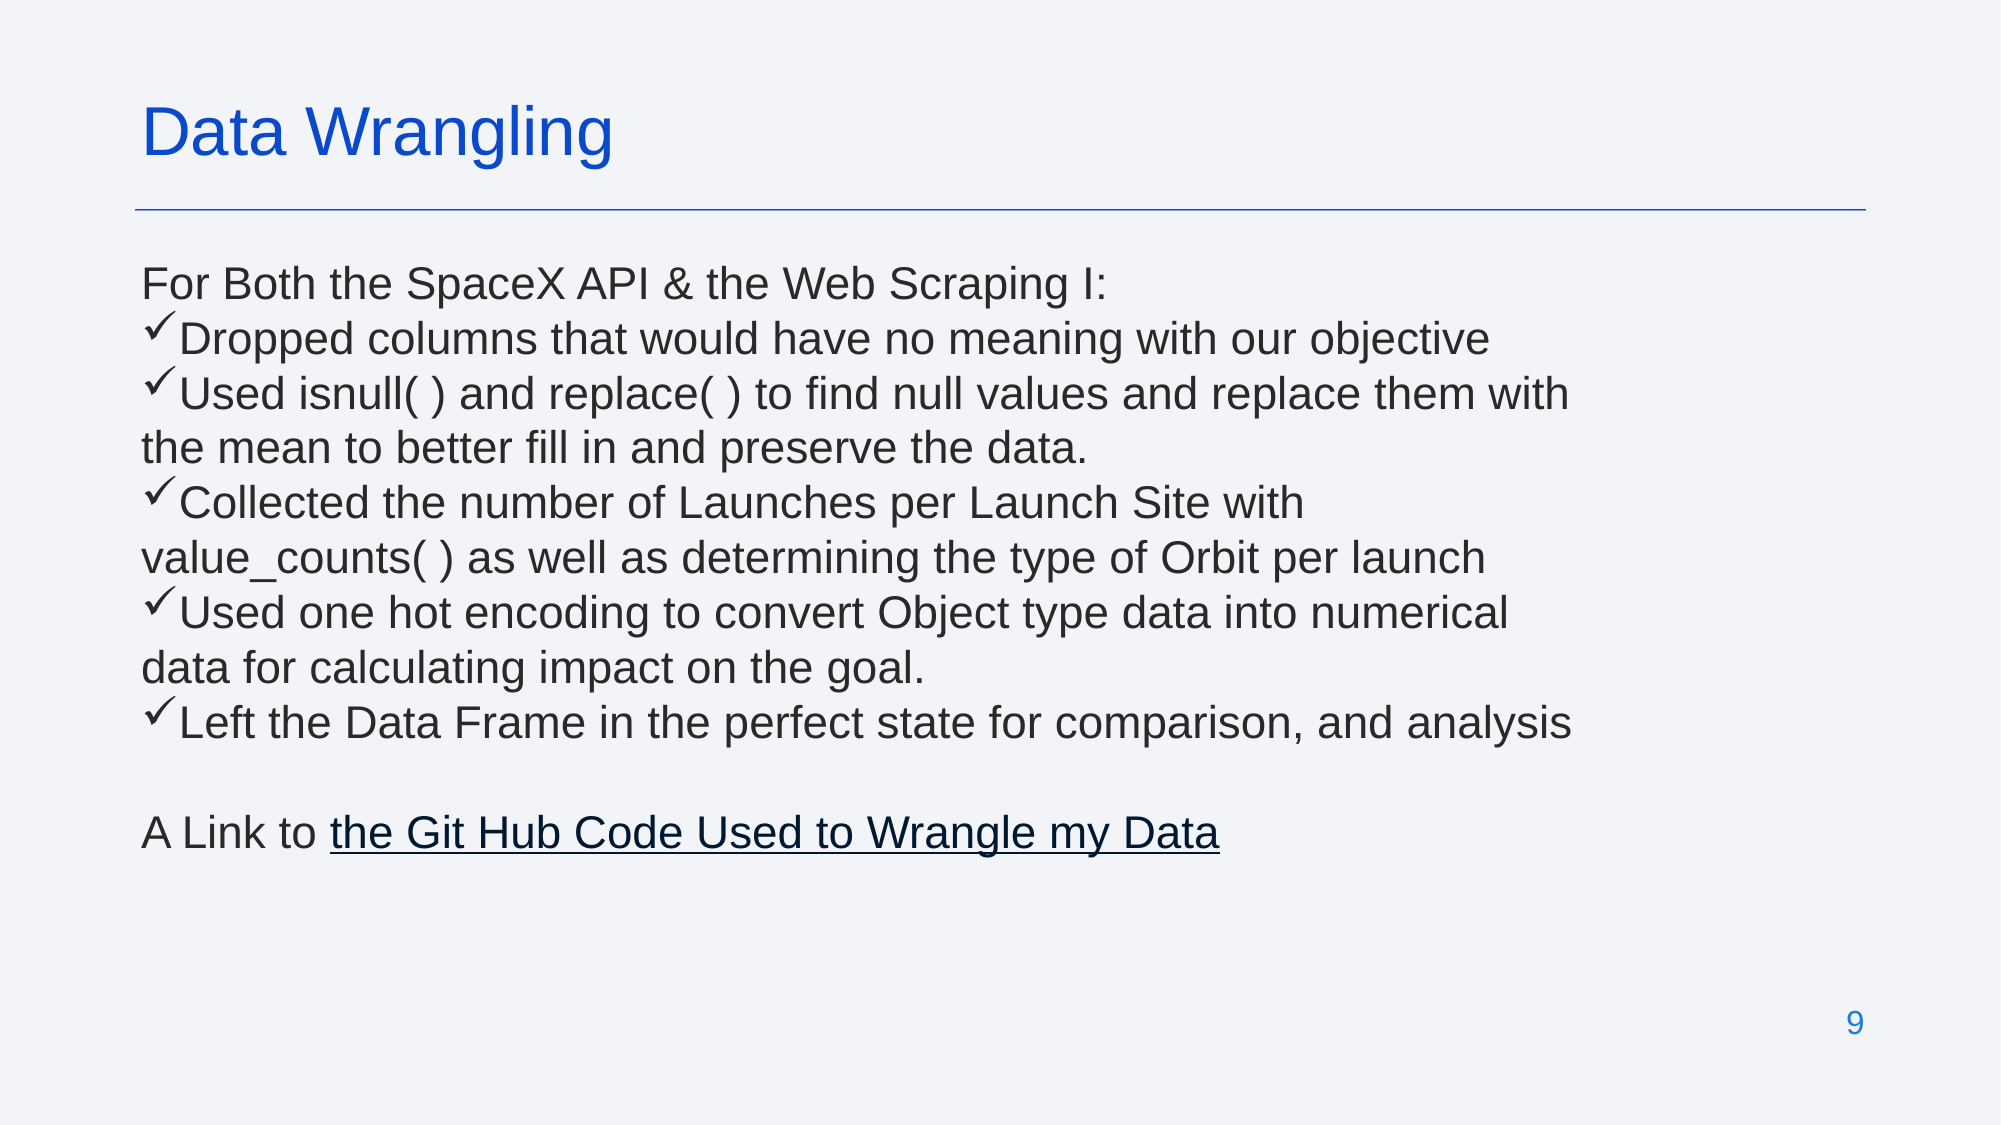

Data Wrangling
For Both the SpaceX API & the Web Scraping I:
Dropped columns that would have no meaning with our objective
Used isnull( ) and replace( ) to find null values and replace them with the mean to better fill in and preserve the data.
Collected the number of Launches per Launch Site with value_counts( ) as well as determining the type of Orbit per launch
Used one hot encoding to convert Object type data into numerical data for calculating impact on the goal.
Left the Data Frame in the perfect state for comparison, and analysis

A Link to the Git Hub Code Used to Wrangle my Data

9